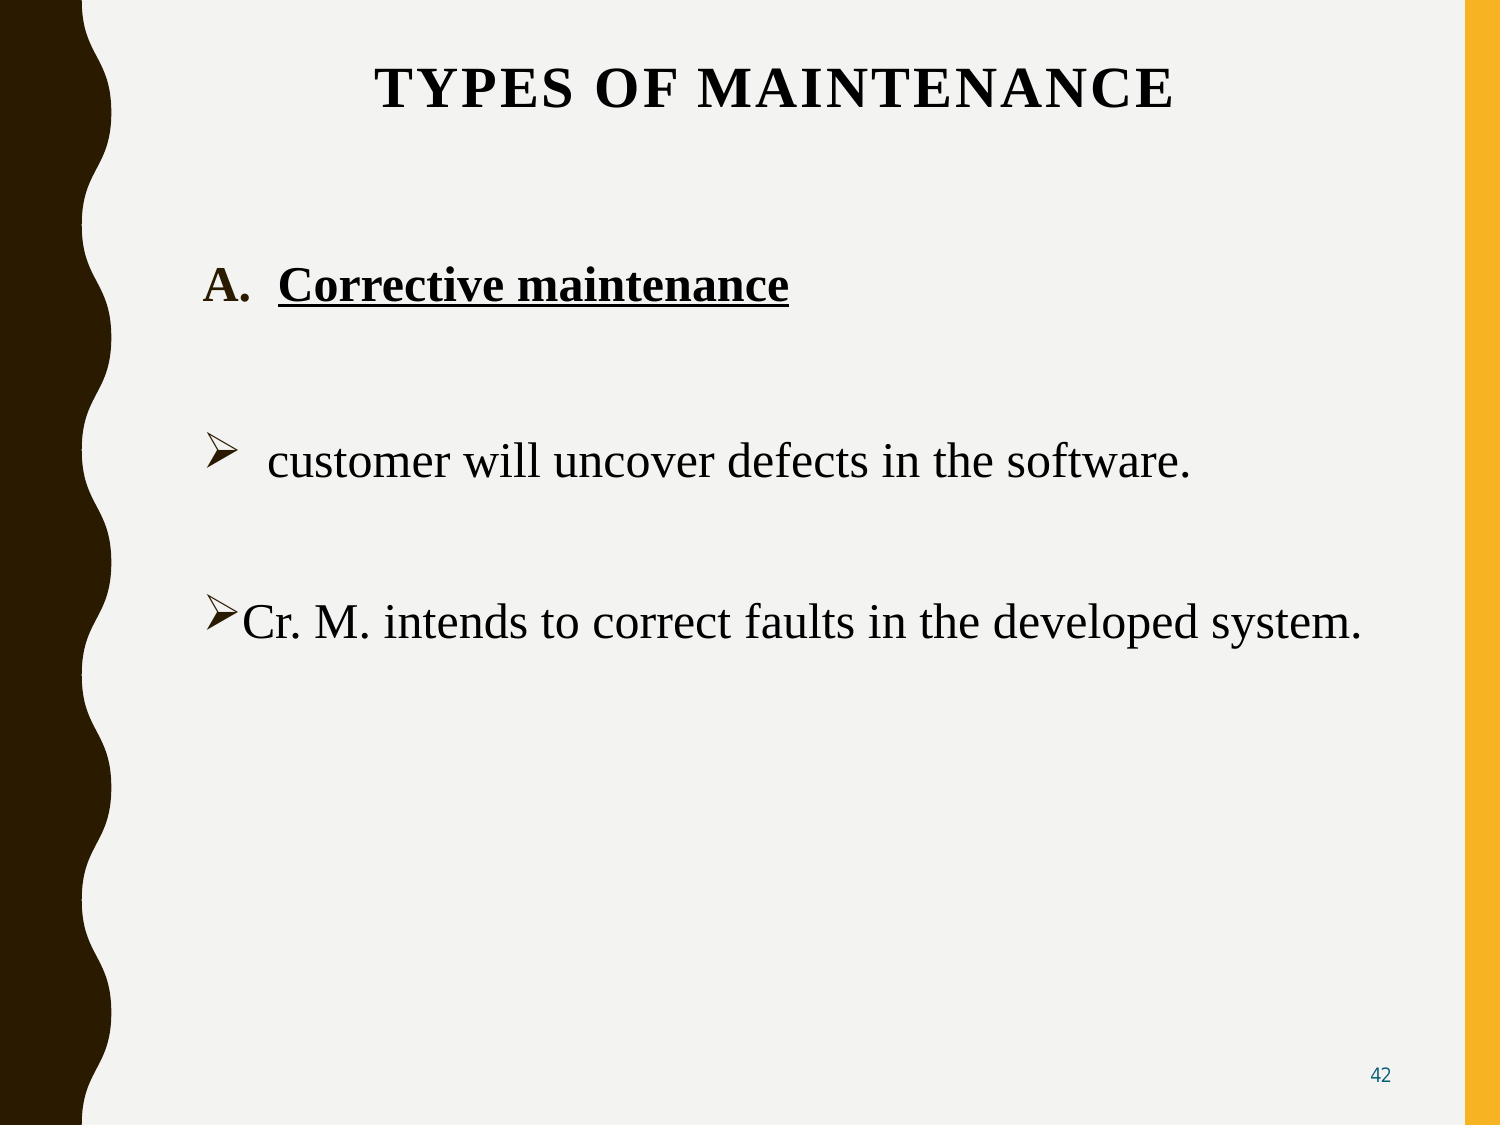

# Types of maintenance
Corrective maintenance

  customer will uncover defects in the software.

Cr. M. intends to correct faults in the developed system.
42